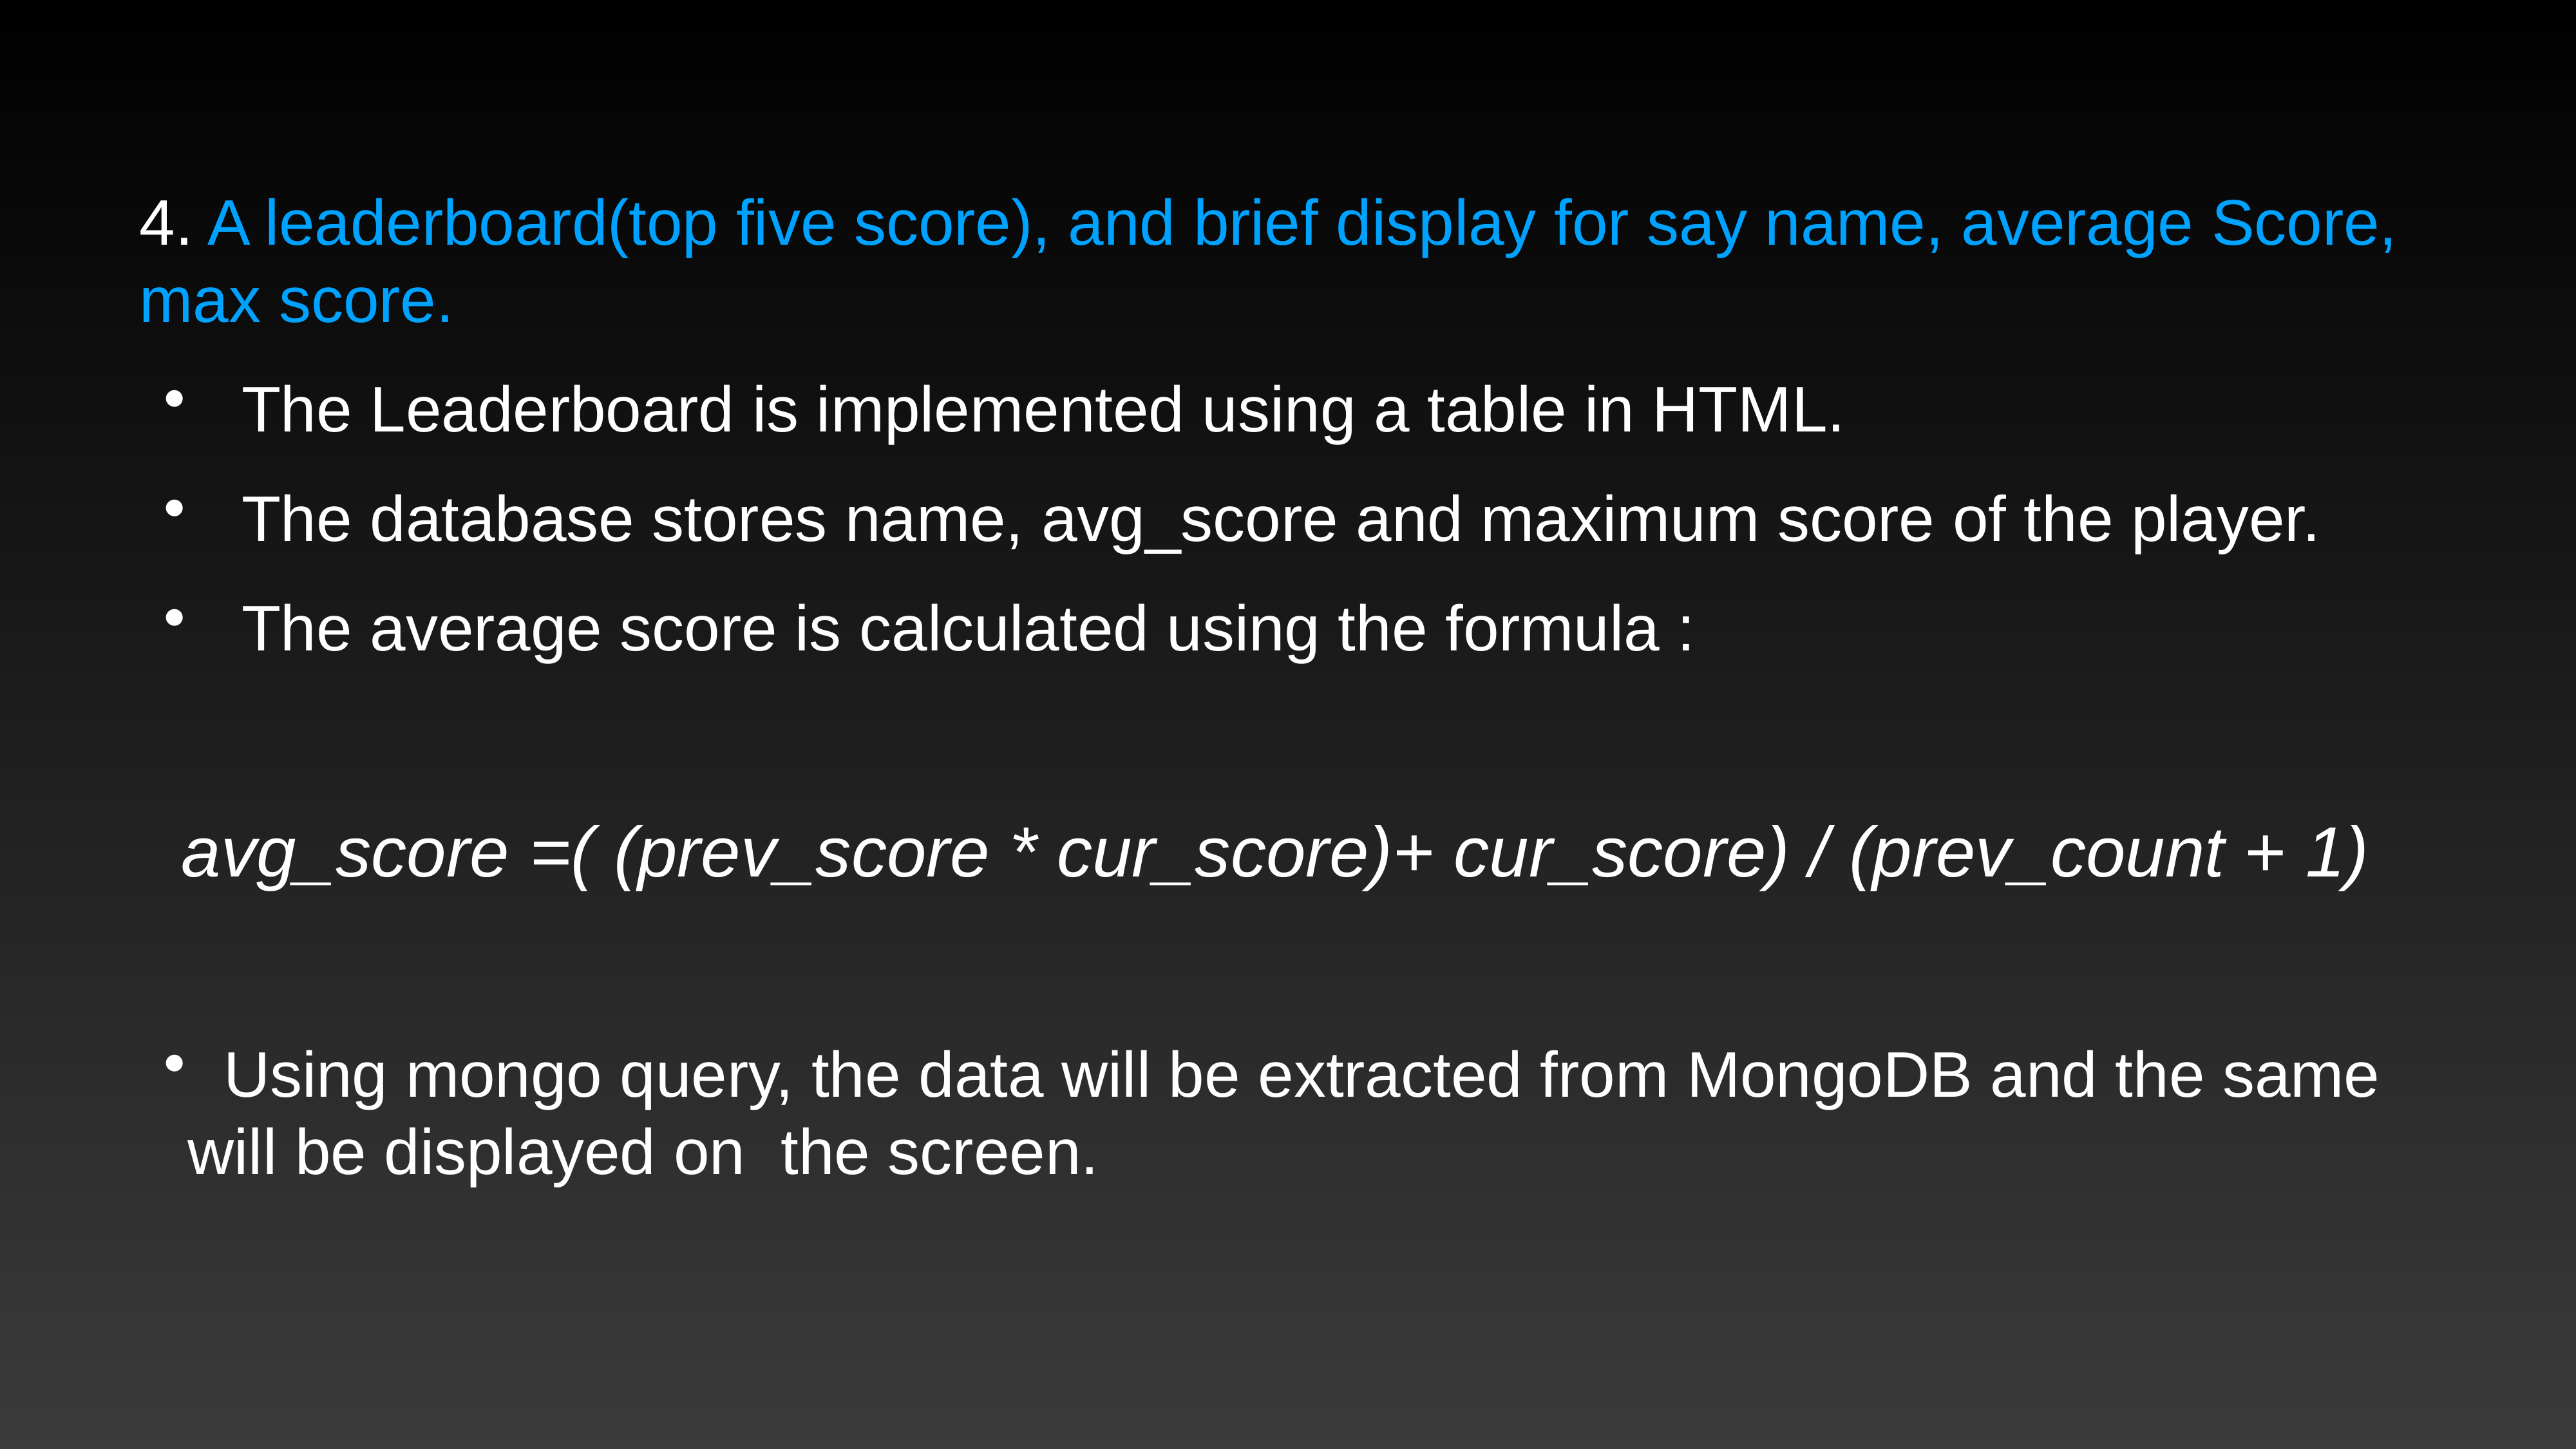

4. A leaderboard(top five score), and brief display for say name, average Score, max score.
   The Leaderboard is implemented using a table in HTML.
   The database stores name, avg_score and maximum score of the player.
   The average score is calculated using the formula :

 avg_score =( (prev_score * cur_score)+ cur_score) / (prev_count + 1)

  Using mongo query, the data will be extracted from MongoDB and the same will be displayed on  the screen.